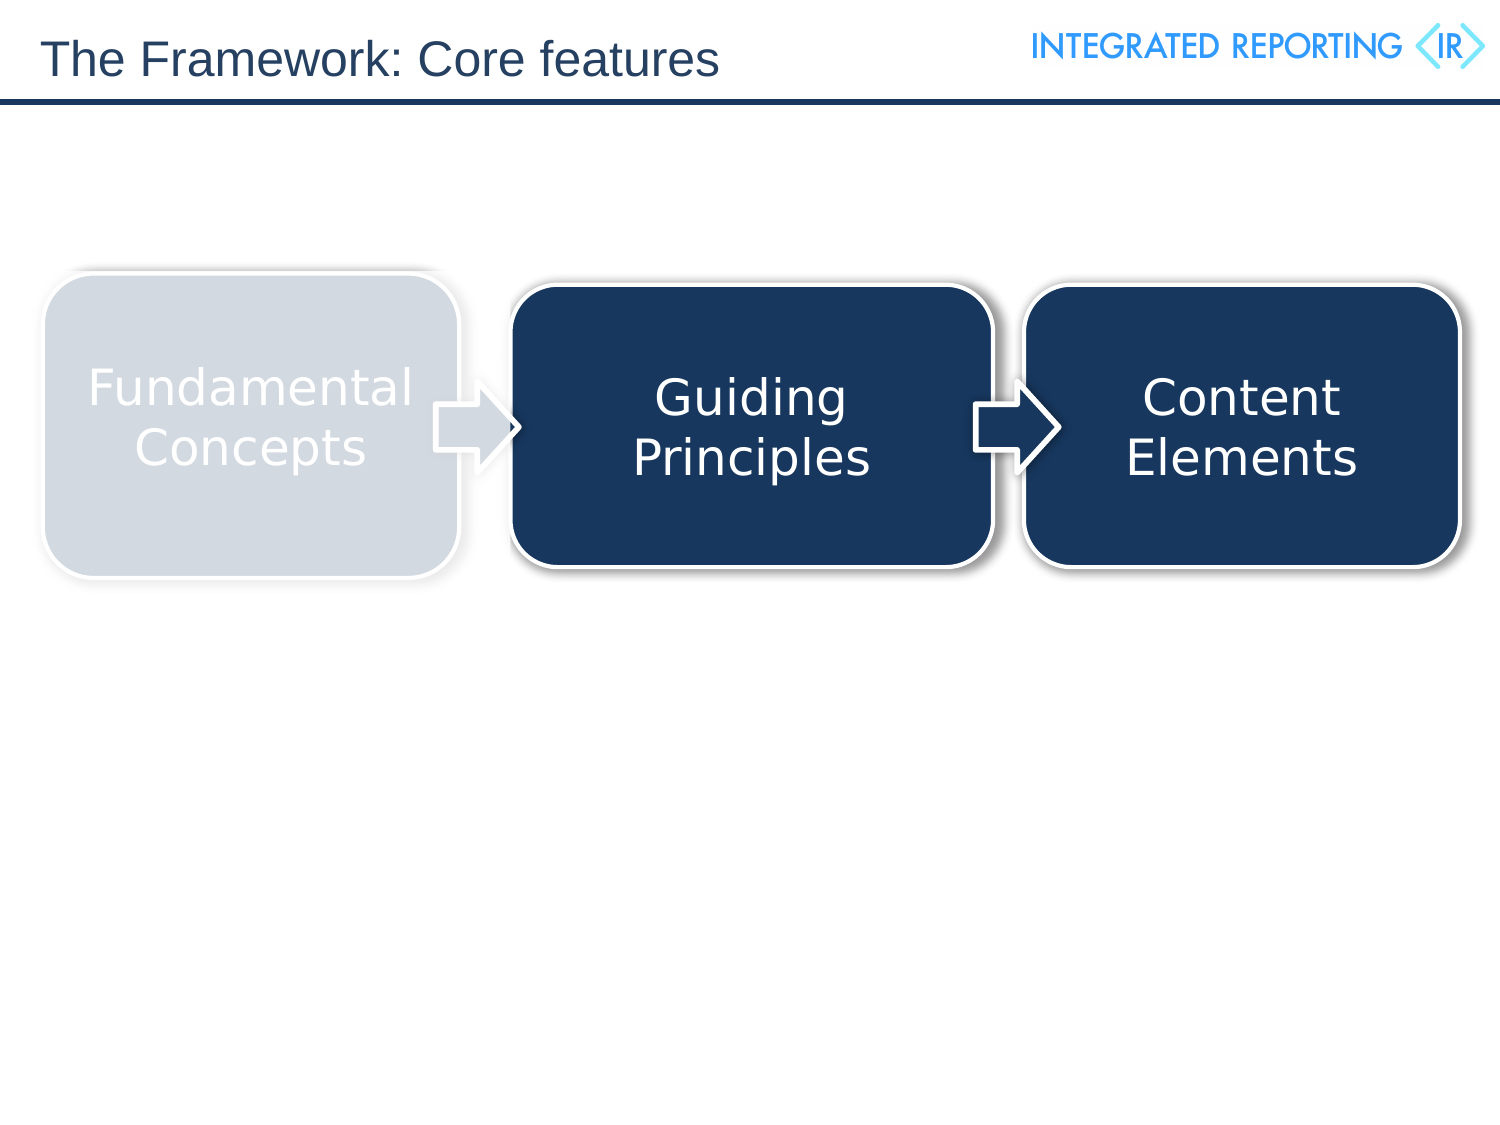

The Framework: Core features

Fundamental Concepts

Guiding Principles

Content Elements